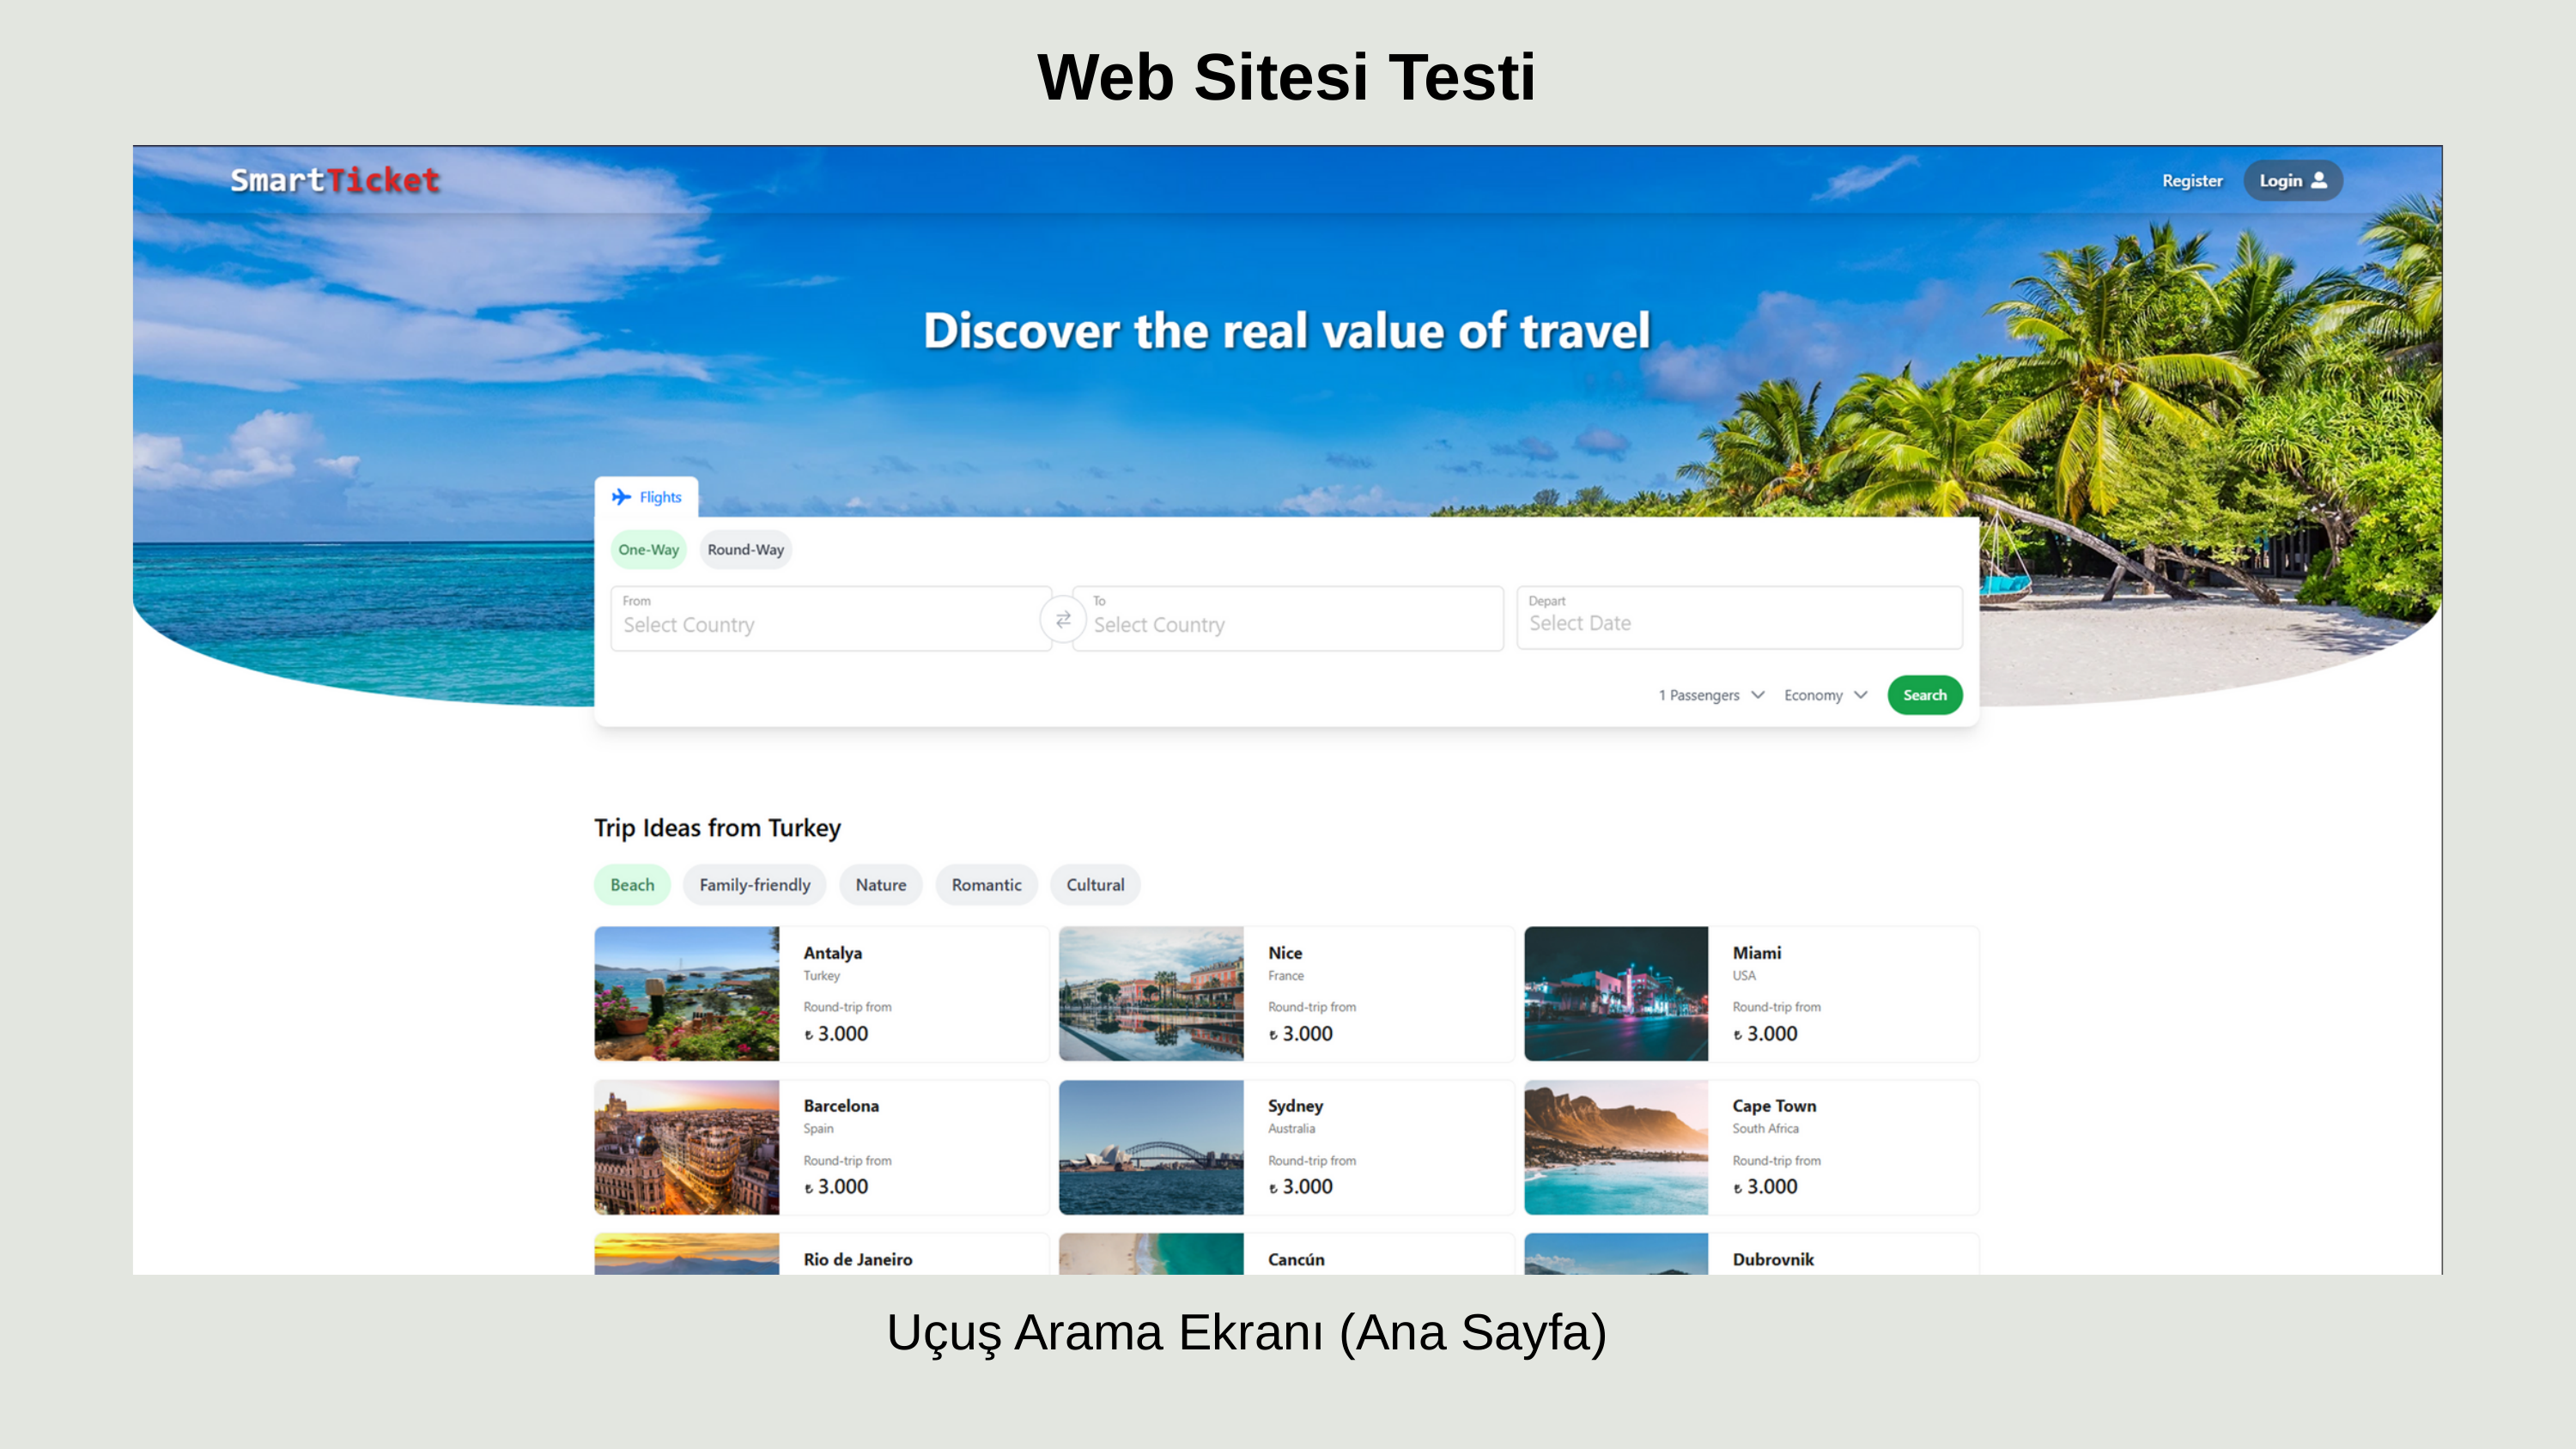

Web Sitesi Testi

Uçuş Arama Ekranı (Ana Sayfa)